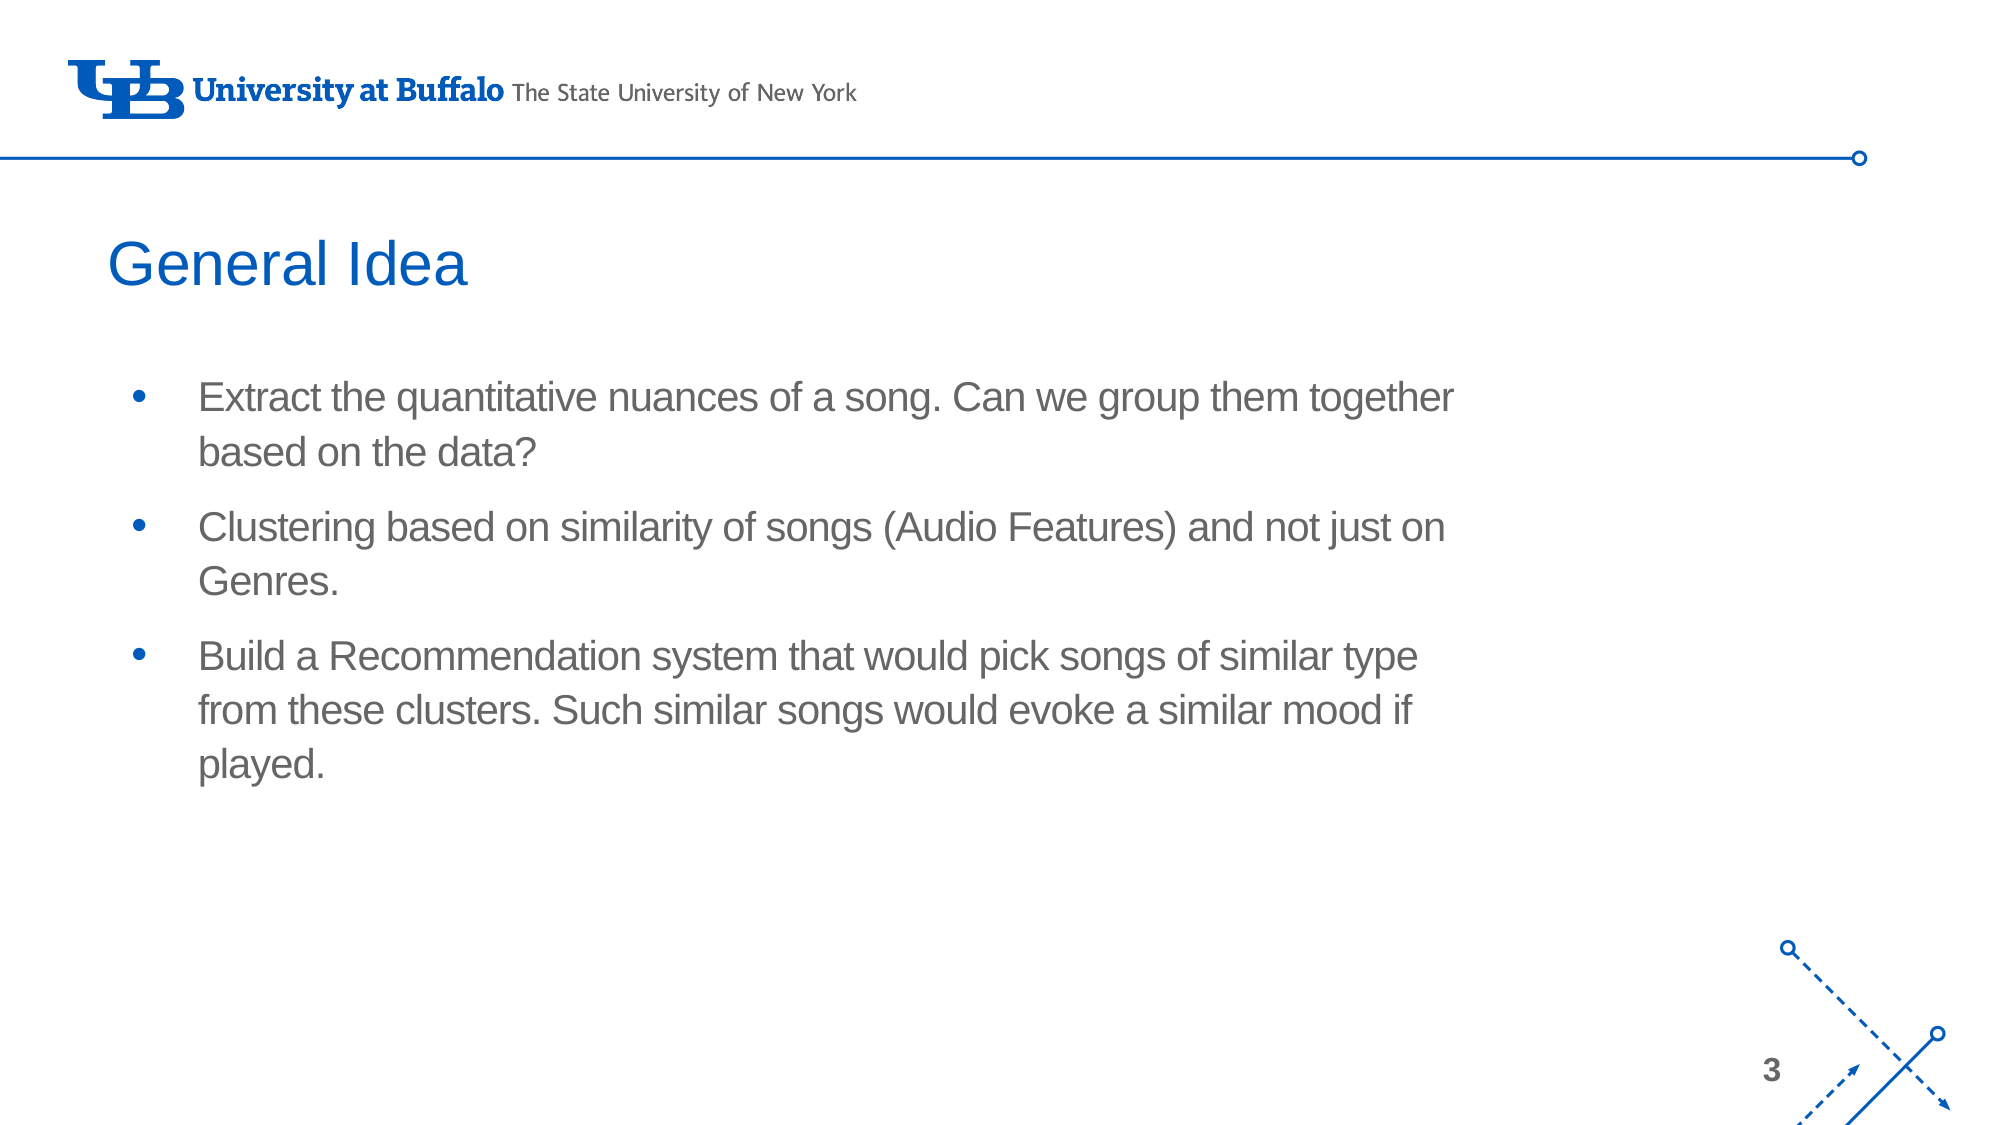

# General Idea
Extract the quantitative nuances of a song. Can we group them together based on the data?
Clustering based on similarity of songs (Audio Features) and not just on Genres.
Build a Recommendation system that would pick songs of similar type from these clusters. Such similar songs would evoke a similar mood if played.